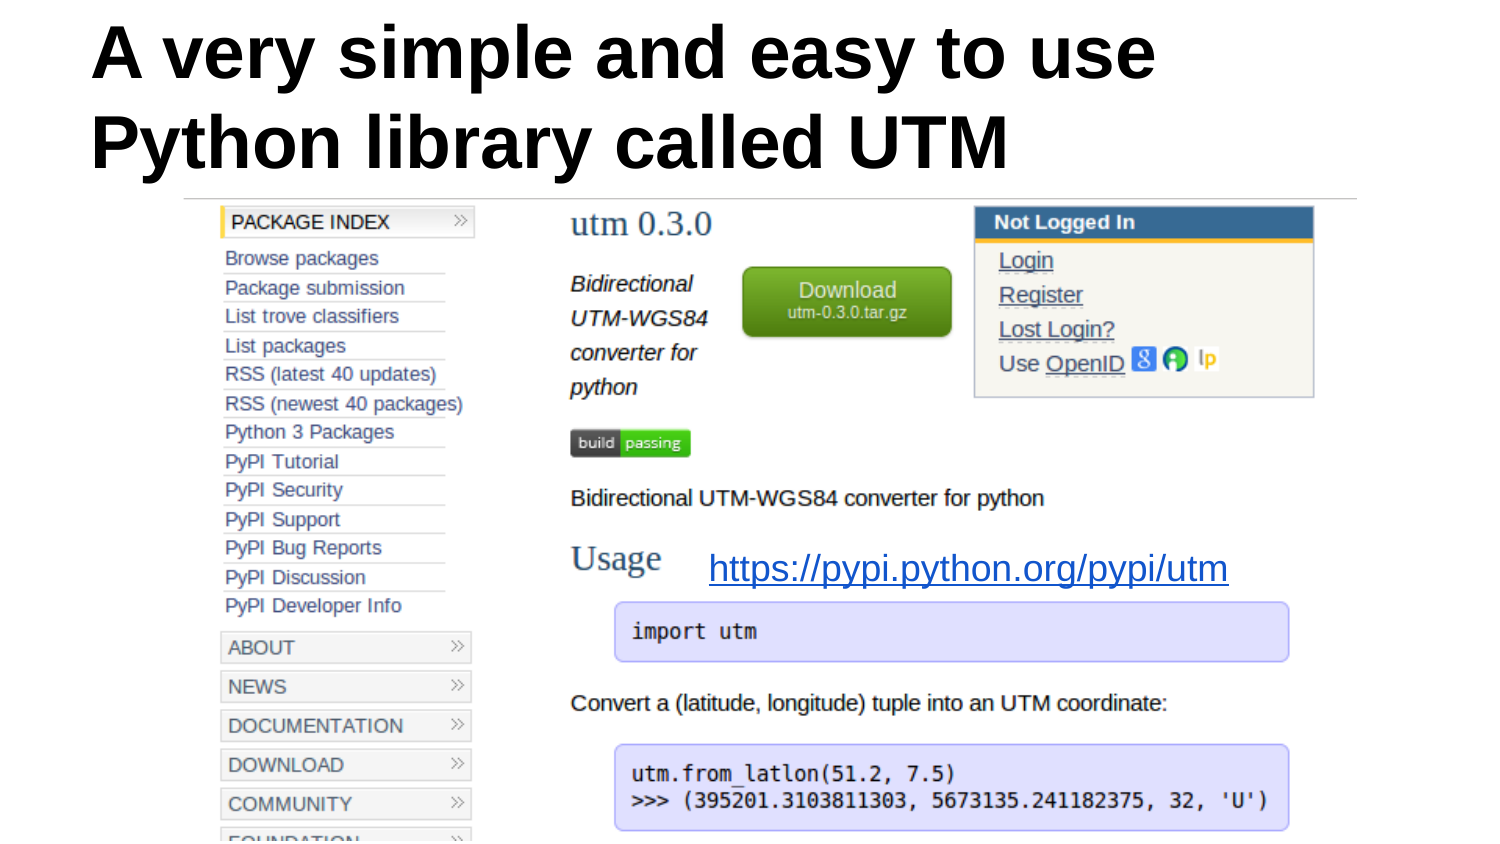

# A very simple and easy to use Python library called UTM

https://pypi.python.org/pypi/utm